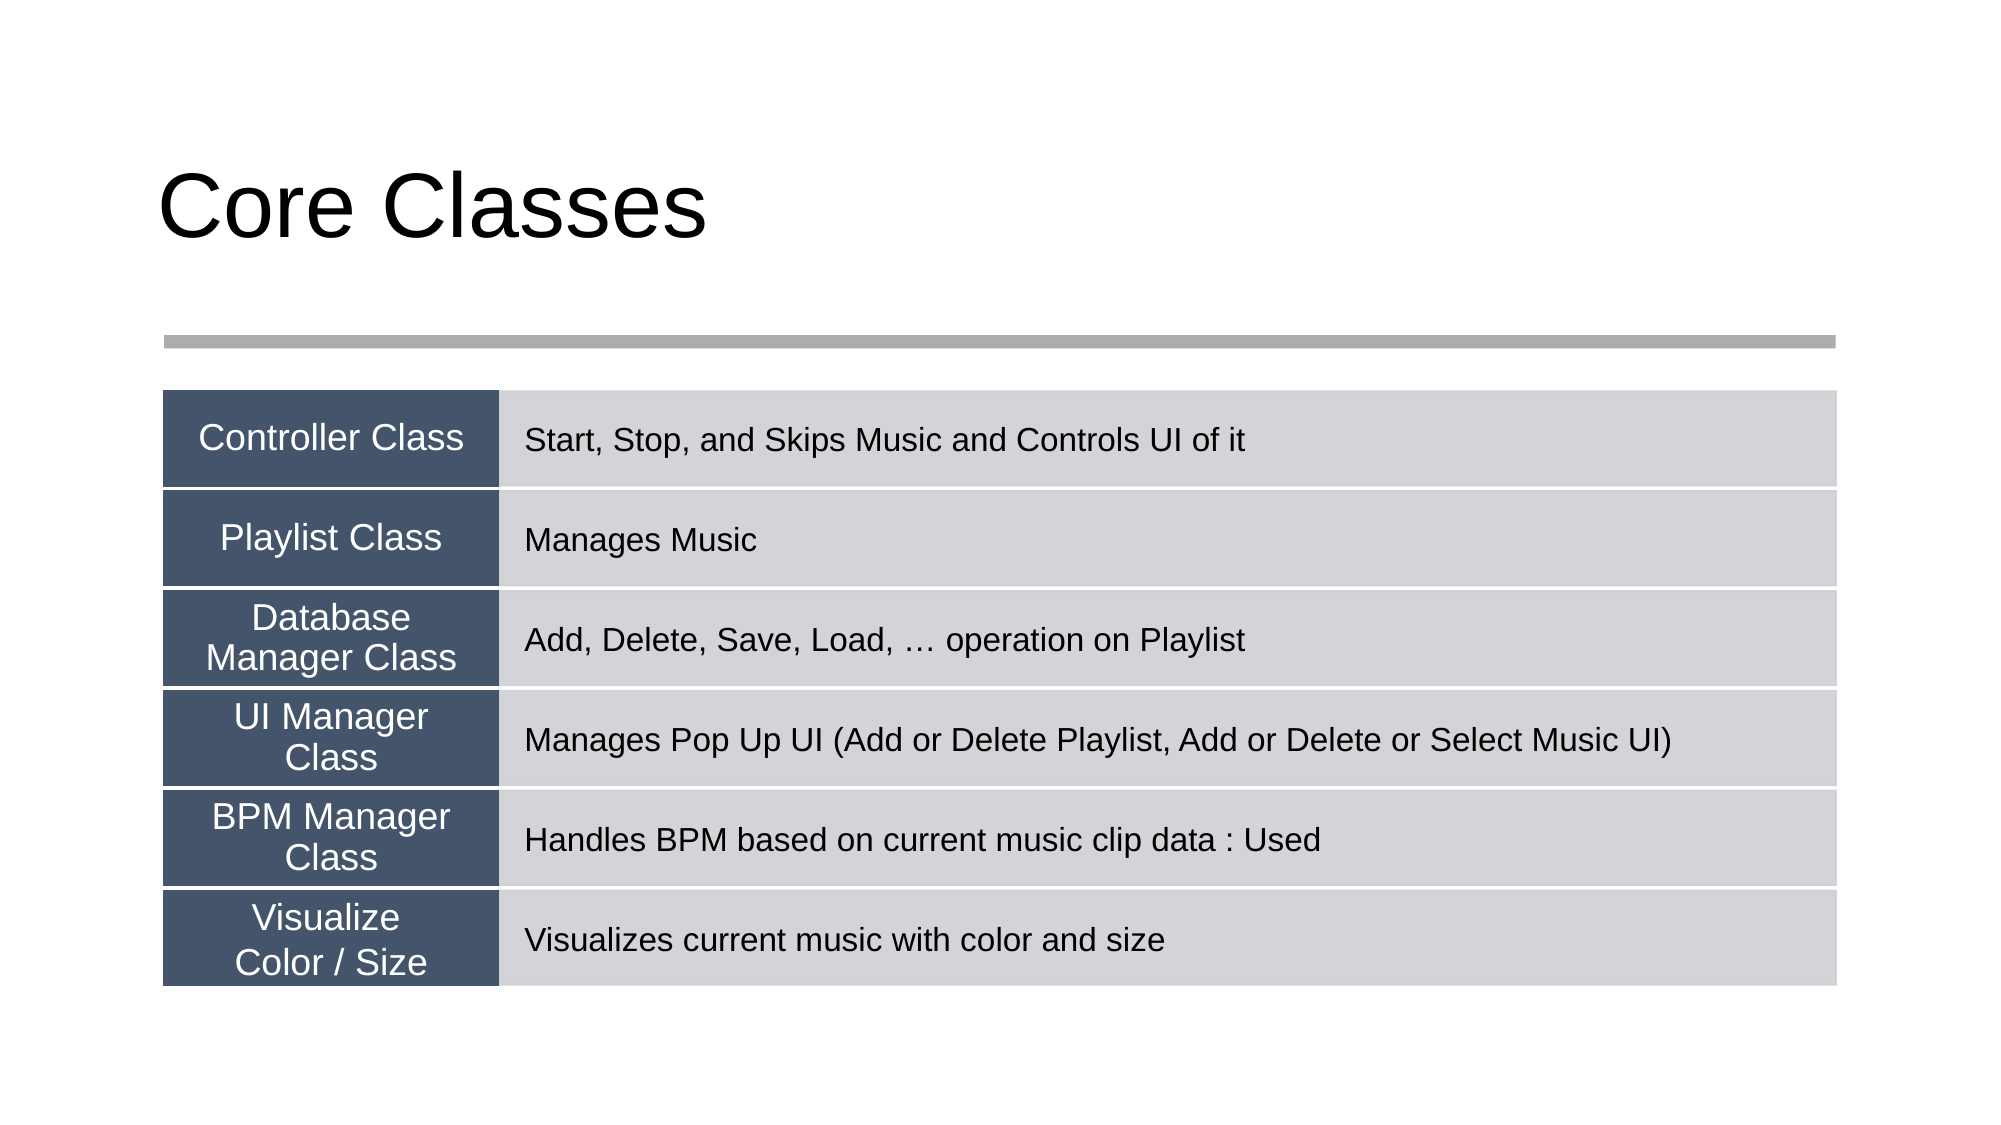

# Core Classes

Start, Stop, and Skips Music and Controls UI of it
Controller Class
Manages Music
Playlist Class
Add, Delete, Save, Load, … operation on Playlist
Database Manager Class
Manages Pop Up UI (Add or Delete Playlist, Add or Delete or Select Music UI)
UI Manager Class
Handles BPM based on current music clip data : Used
BPM Manager Class
Visualizes current music with color and size
Visualize
Color / Size